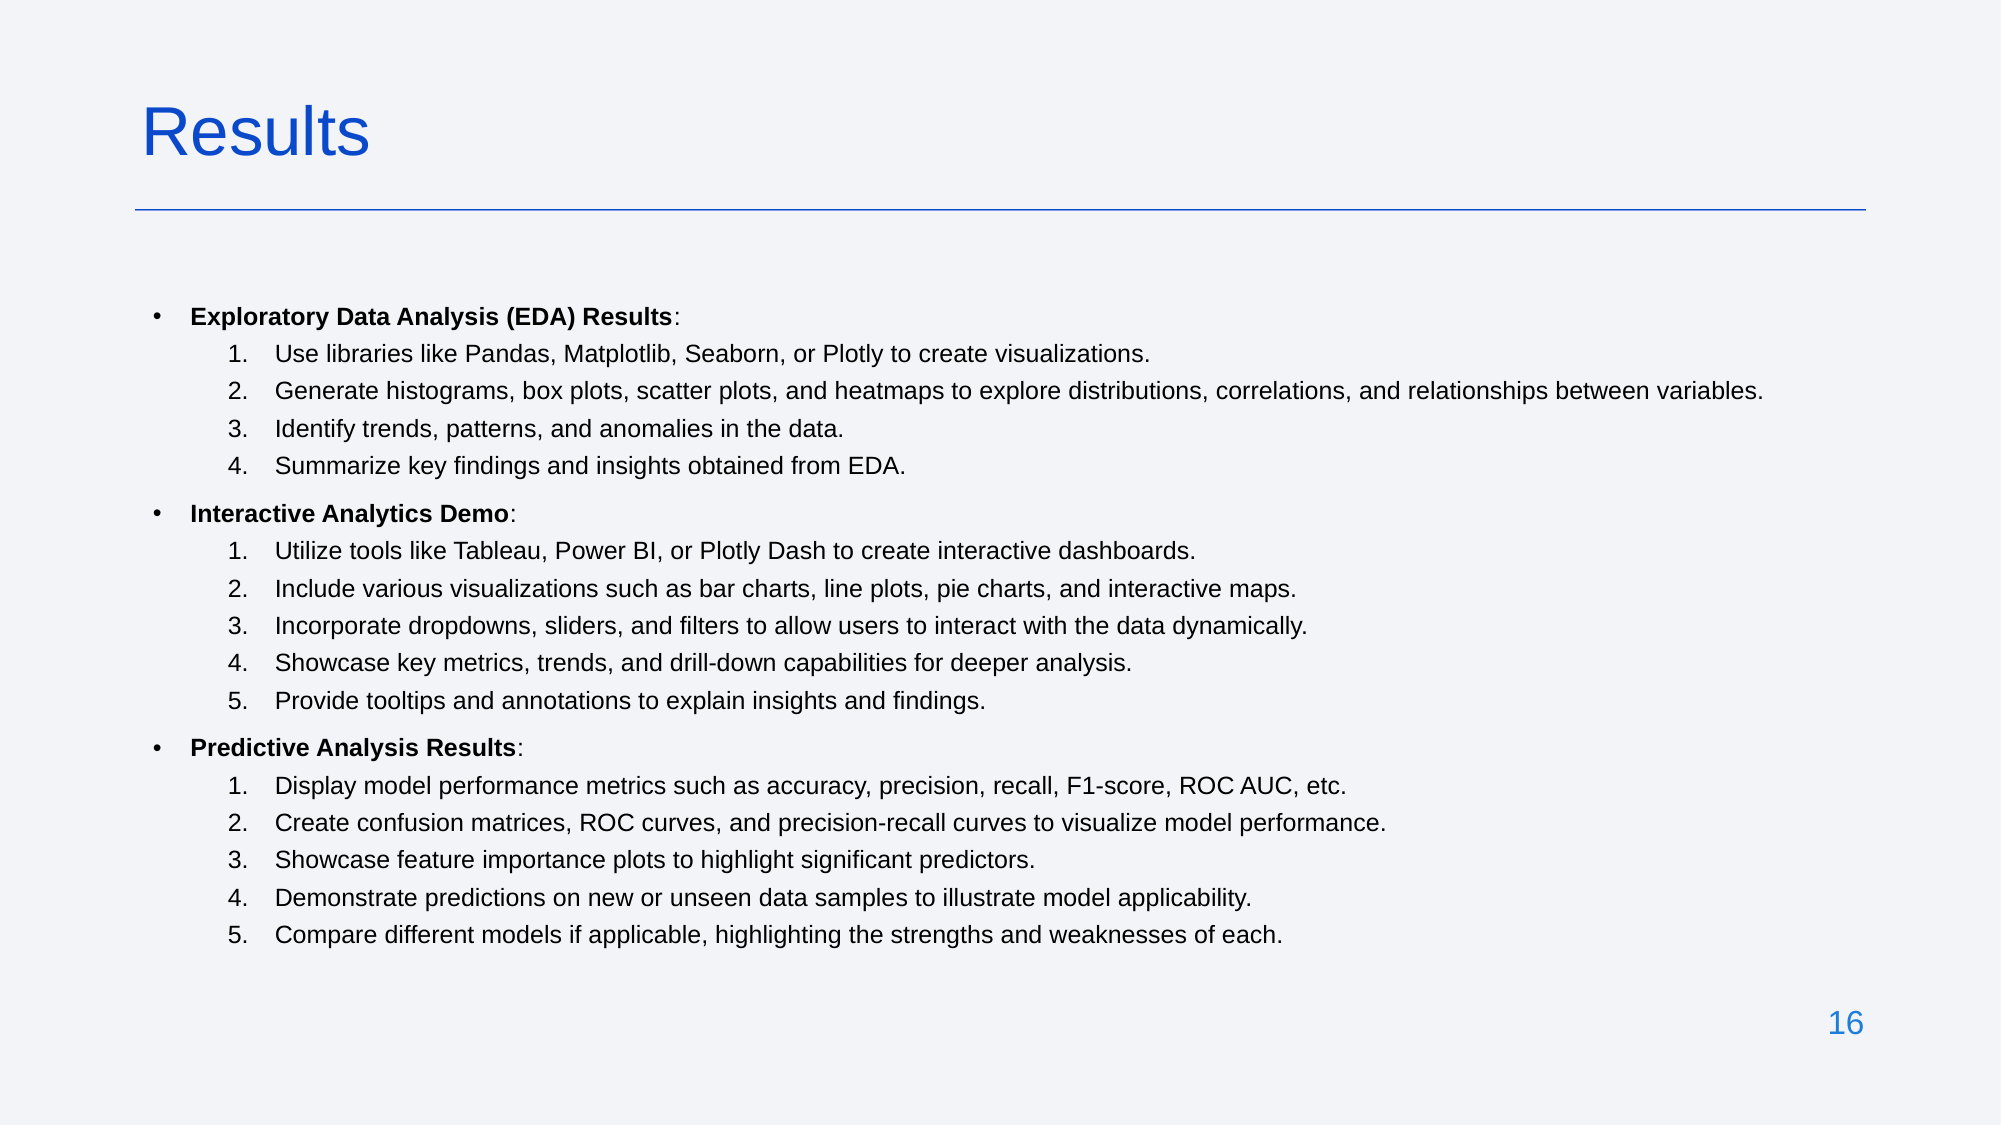

Results
Exploratory Data Analysis (EDA) Results:
Use libraries like Pandas, Matplotlib, Seaborn, or Plotly to create visualizations.
Generate histograms, box plots, scatter plots, and heatmaps to explore distributions, correlations, and relationships between variables.
Identify trends, patterns, and anomalies in the data.
Summarize key findings and insights obtained from EDA.
Interactive Analytics Demo:
Utilize tools like Tableau, Power BI, or Plotly Dash to create interactive dashboards.
Include various visualizations such as bar charts, line plots, pie charts, and interactive maps.
Incorporate dropdowns, sliders, and filters to allow users to interact with the data dynamically.
Showcase key metrics, trends, and drill-down capabilities for deeper analysis.
Provide tooltips and annotations to explain insights and findings.
Predictive Analysis Results:
Display model performance metrics such as accuracy, precision, recall, F1-score, ROC AUC, etc.
Create confusion matrices, ROC curves, and precision-recall curves to visualize model performance.
Showcase feature importance plots to highlight significant predictors.
Demonstrate predictions on new or unseen data samples to illustrate model applicability.
Compare different models if applicable, highlighting the strengths and weaknesses of each.

16